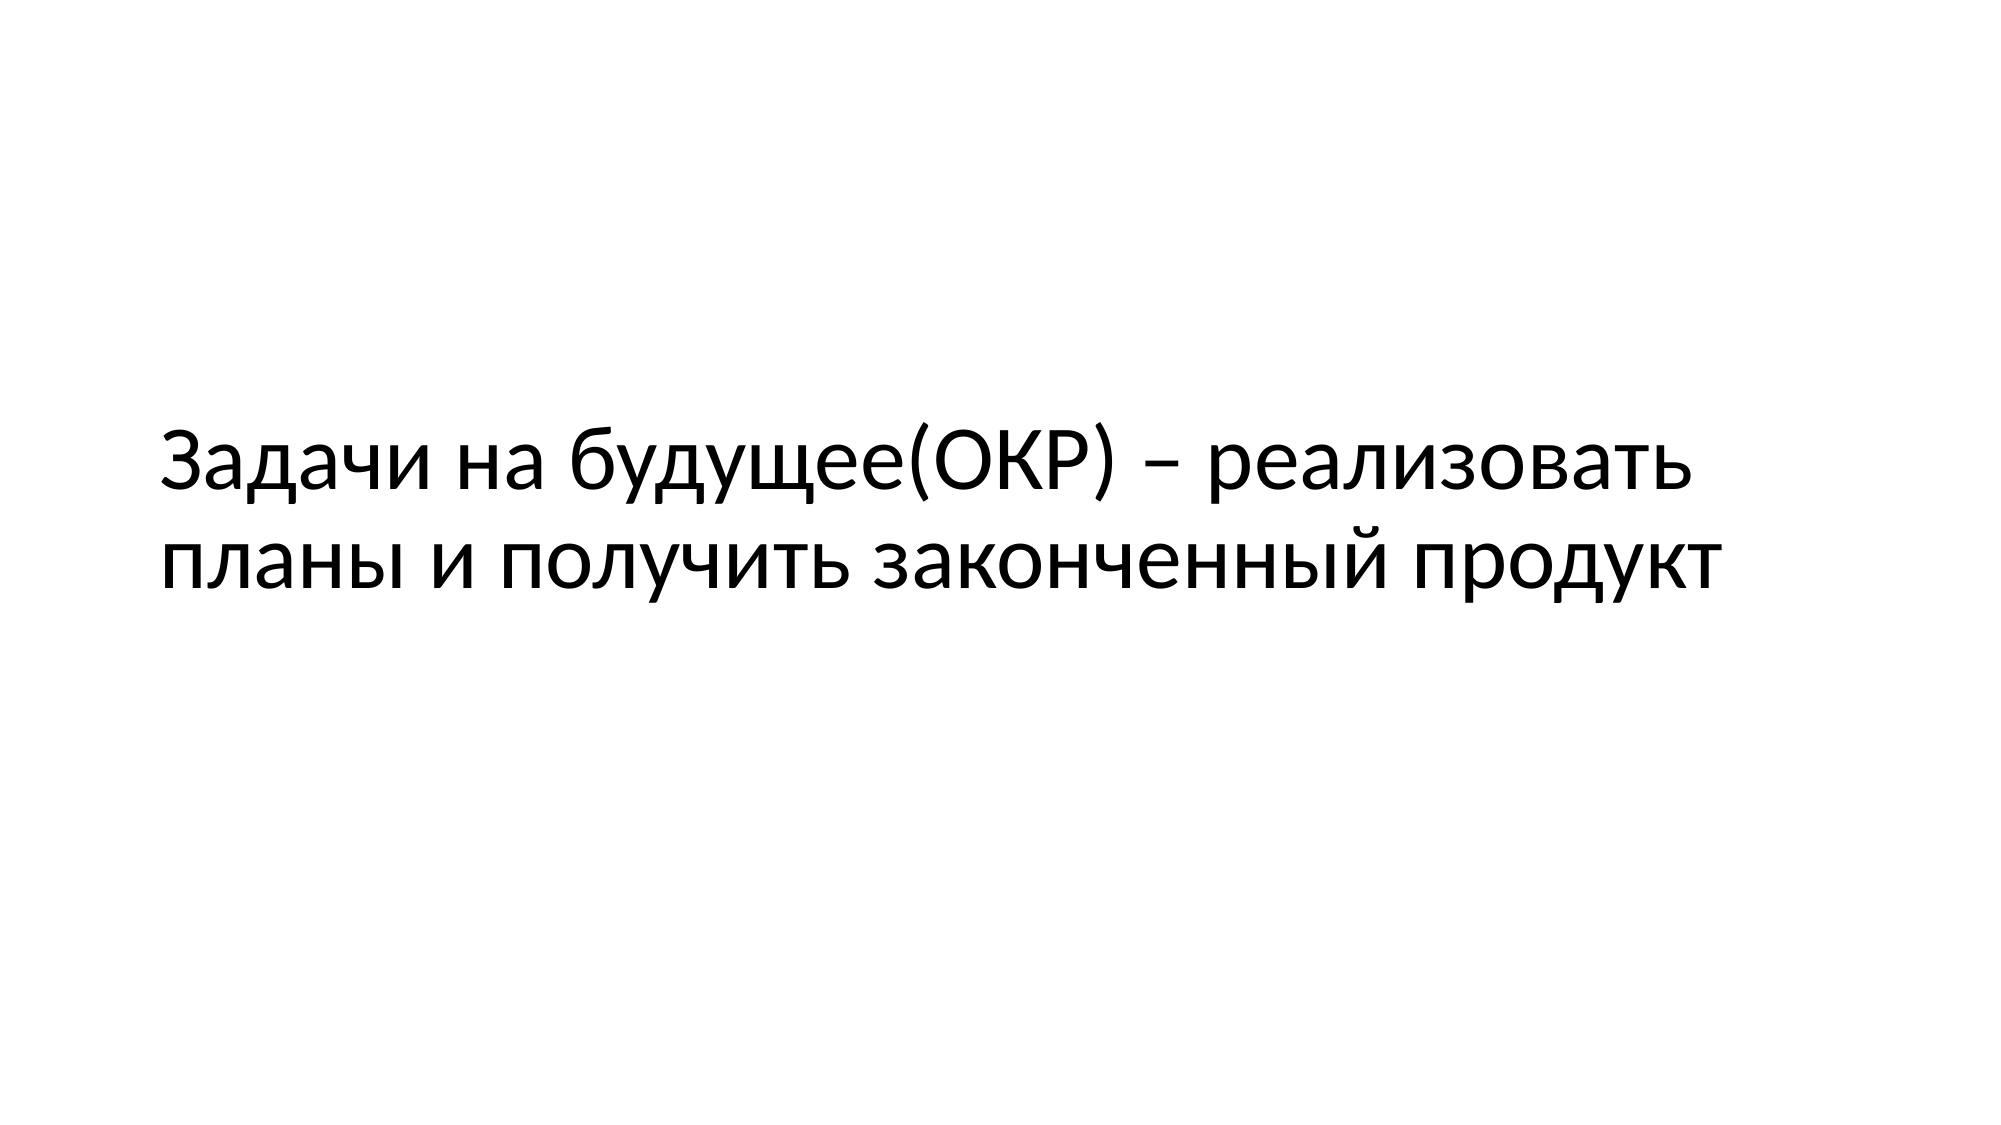

# Задачи на будущее(ОКР) – реализовать планы и получить законченный продукт